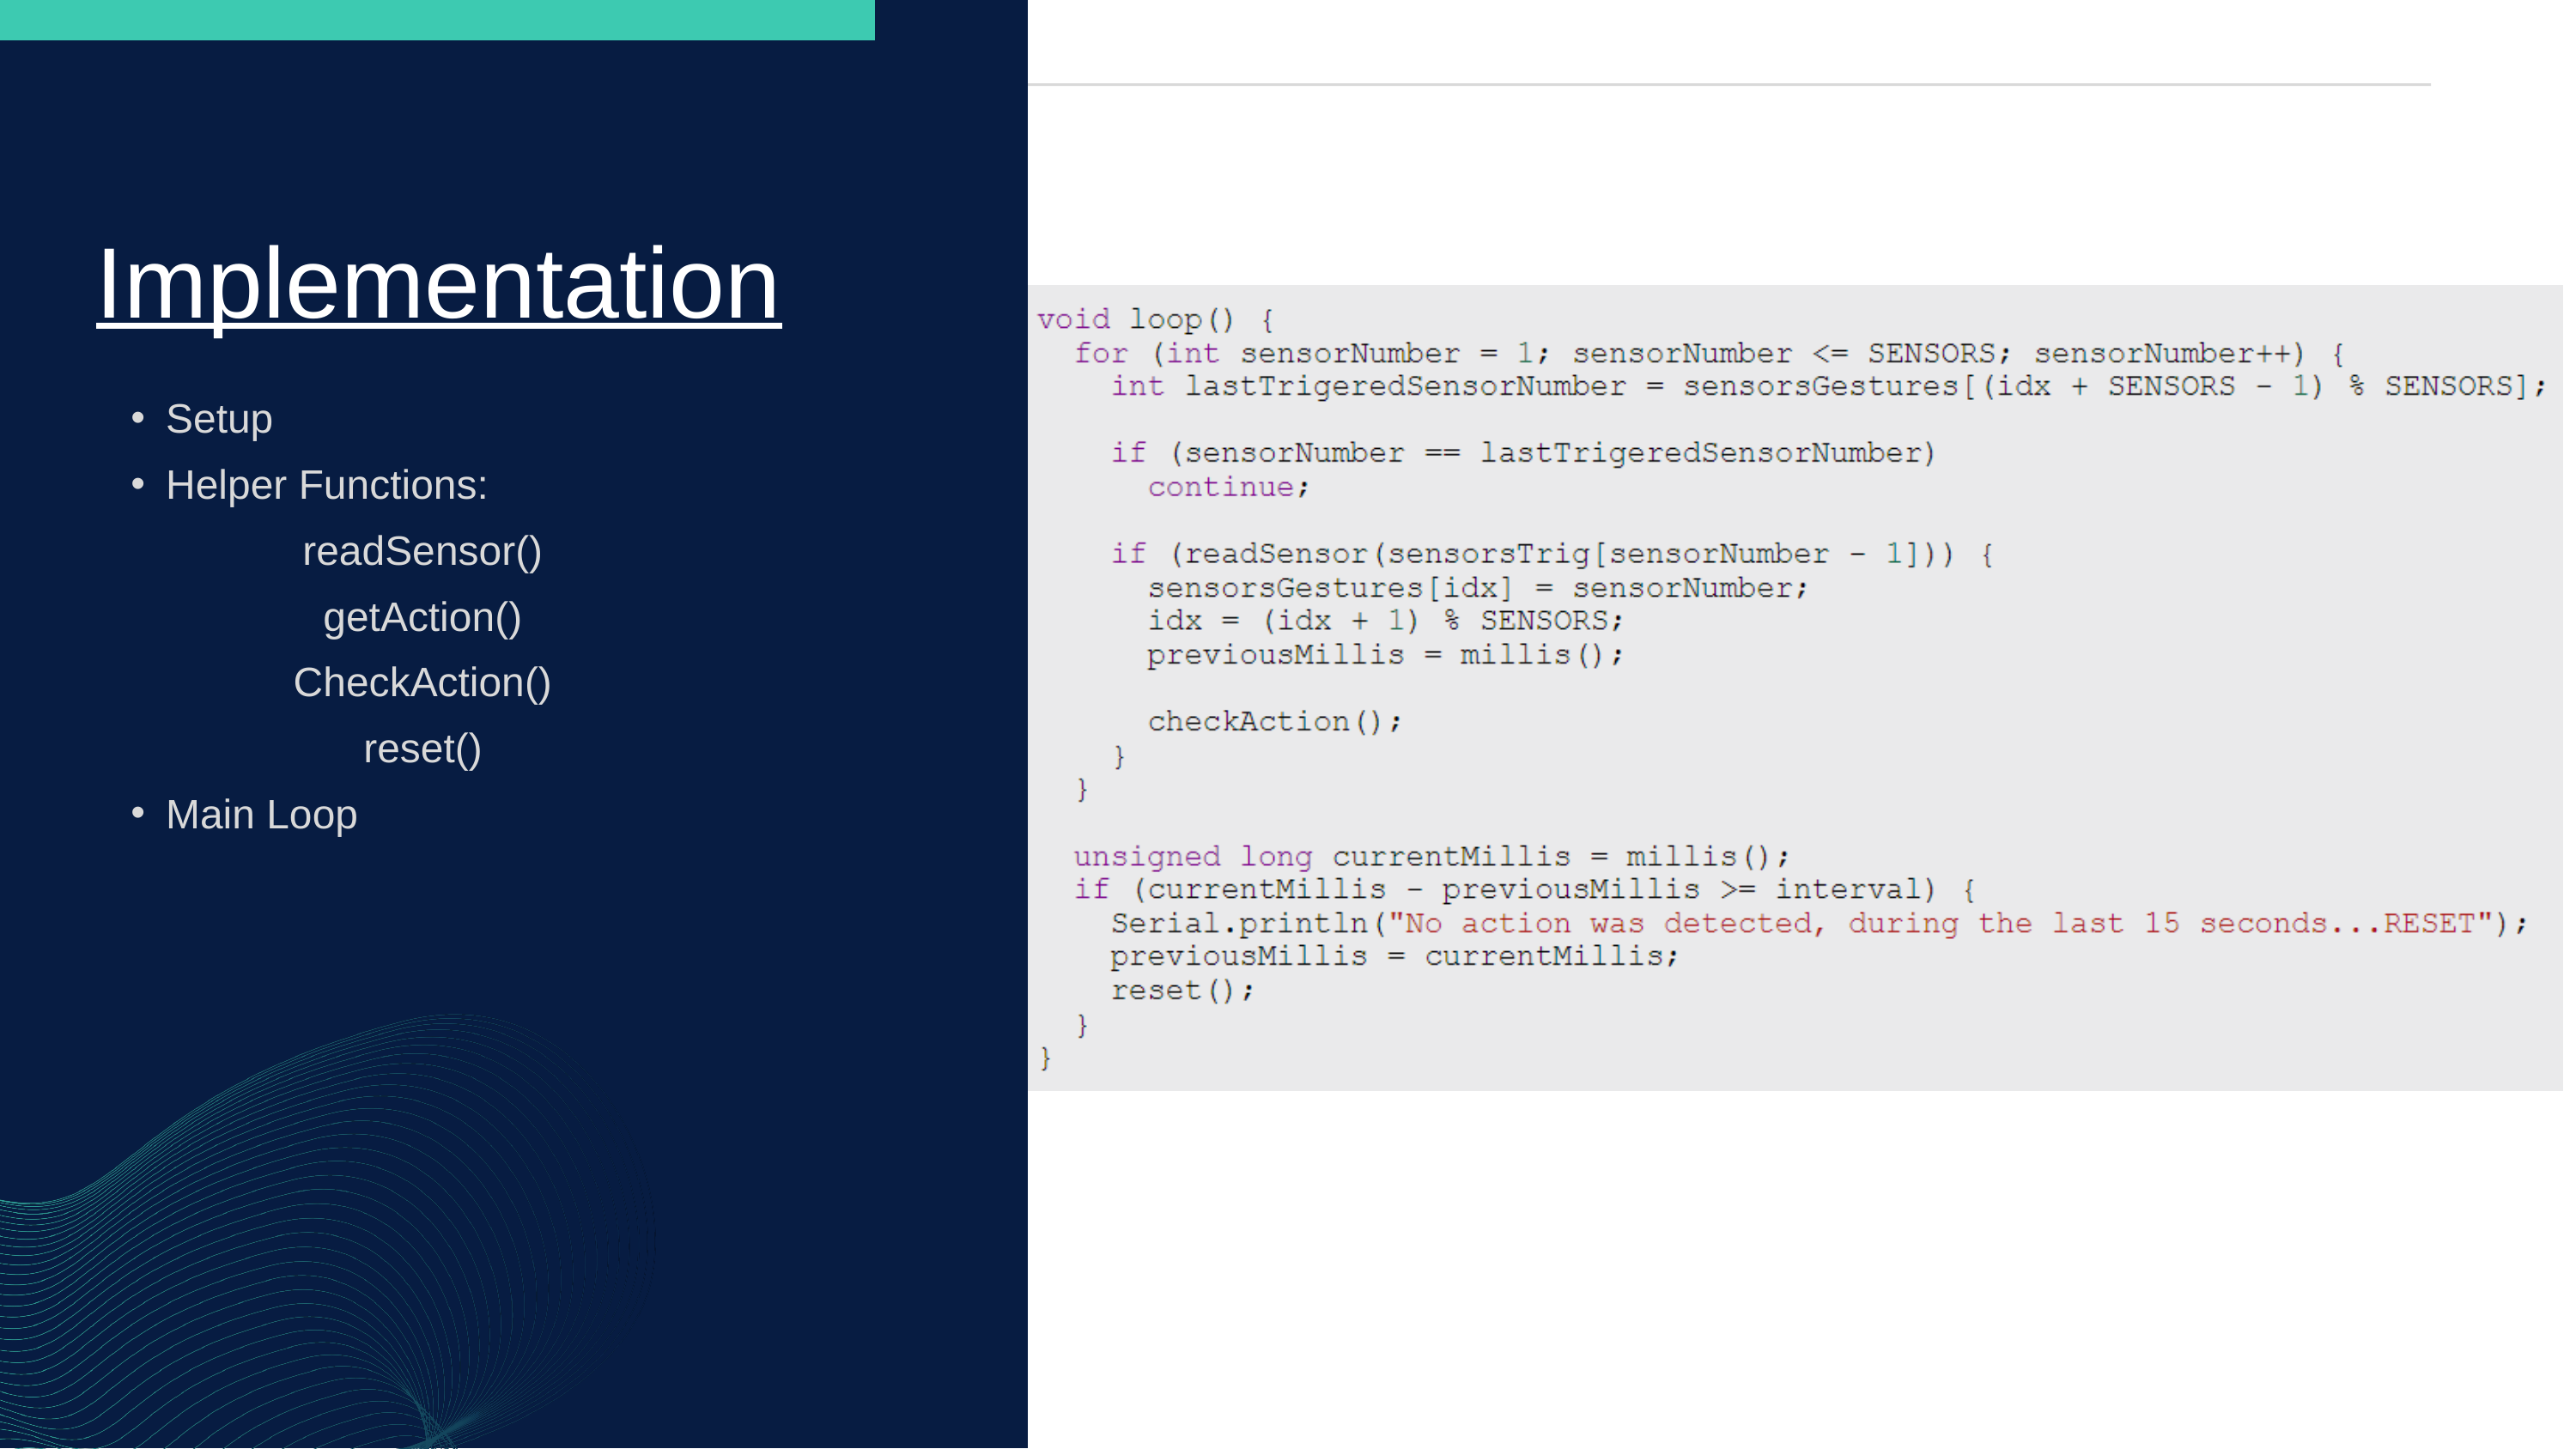

Implementation

Setup
Helper Functions:
readSensor()
getAction()
CheckAction()
reset()
Main Loop